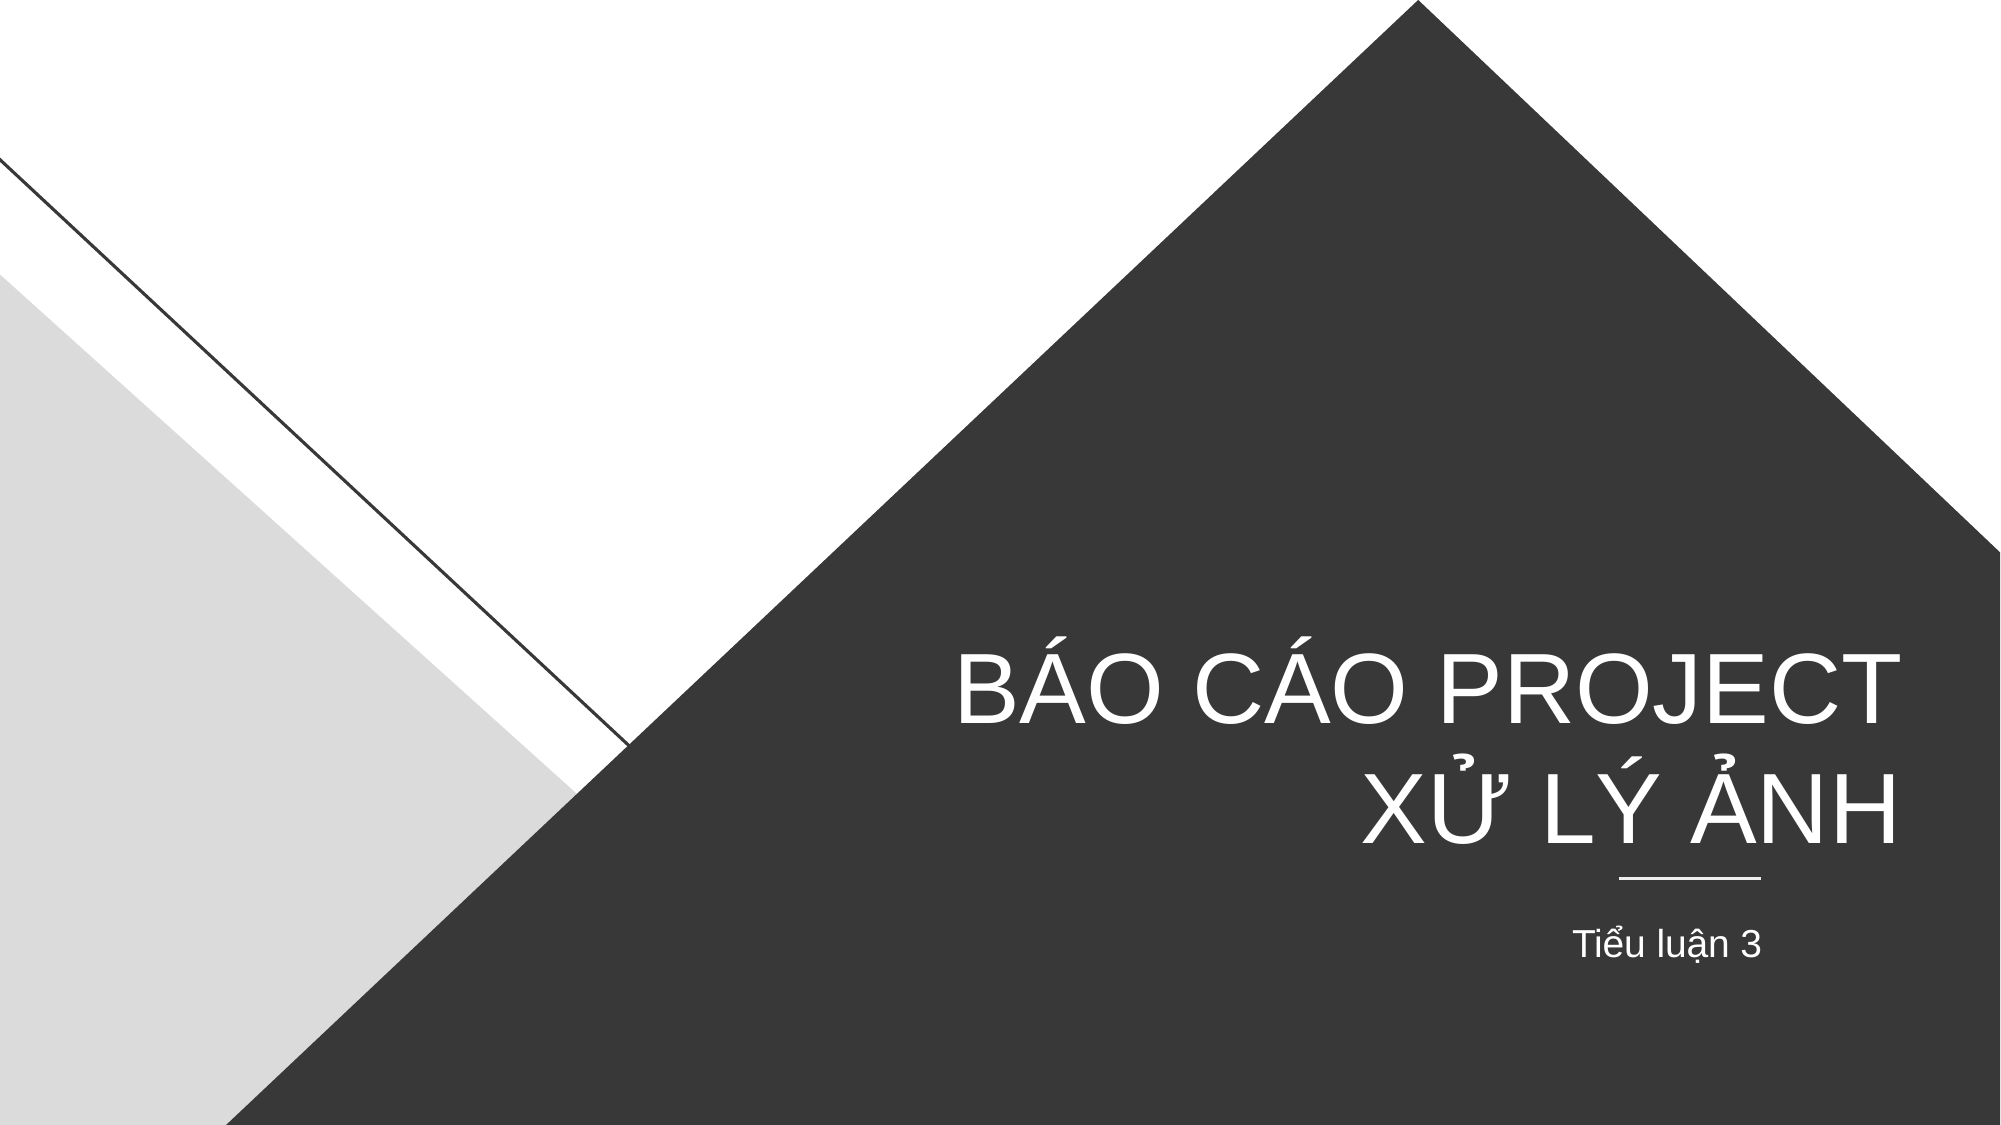

# BÁO CÁO PROJECT XỬ LÝ ẢNH
Tiểu luận 3